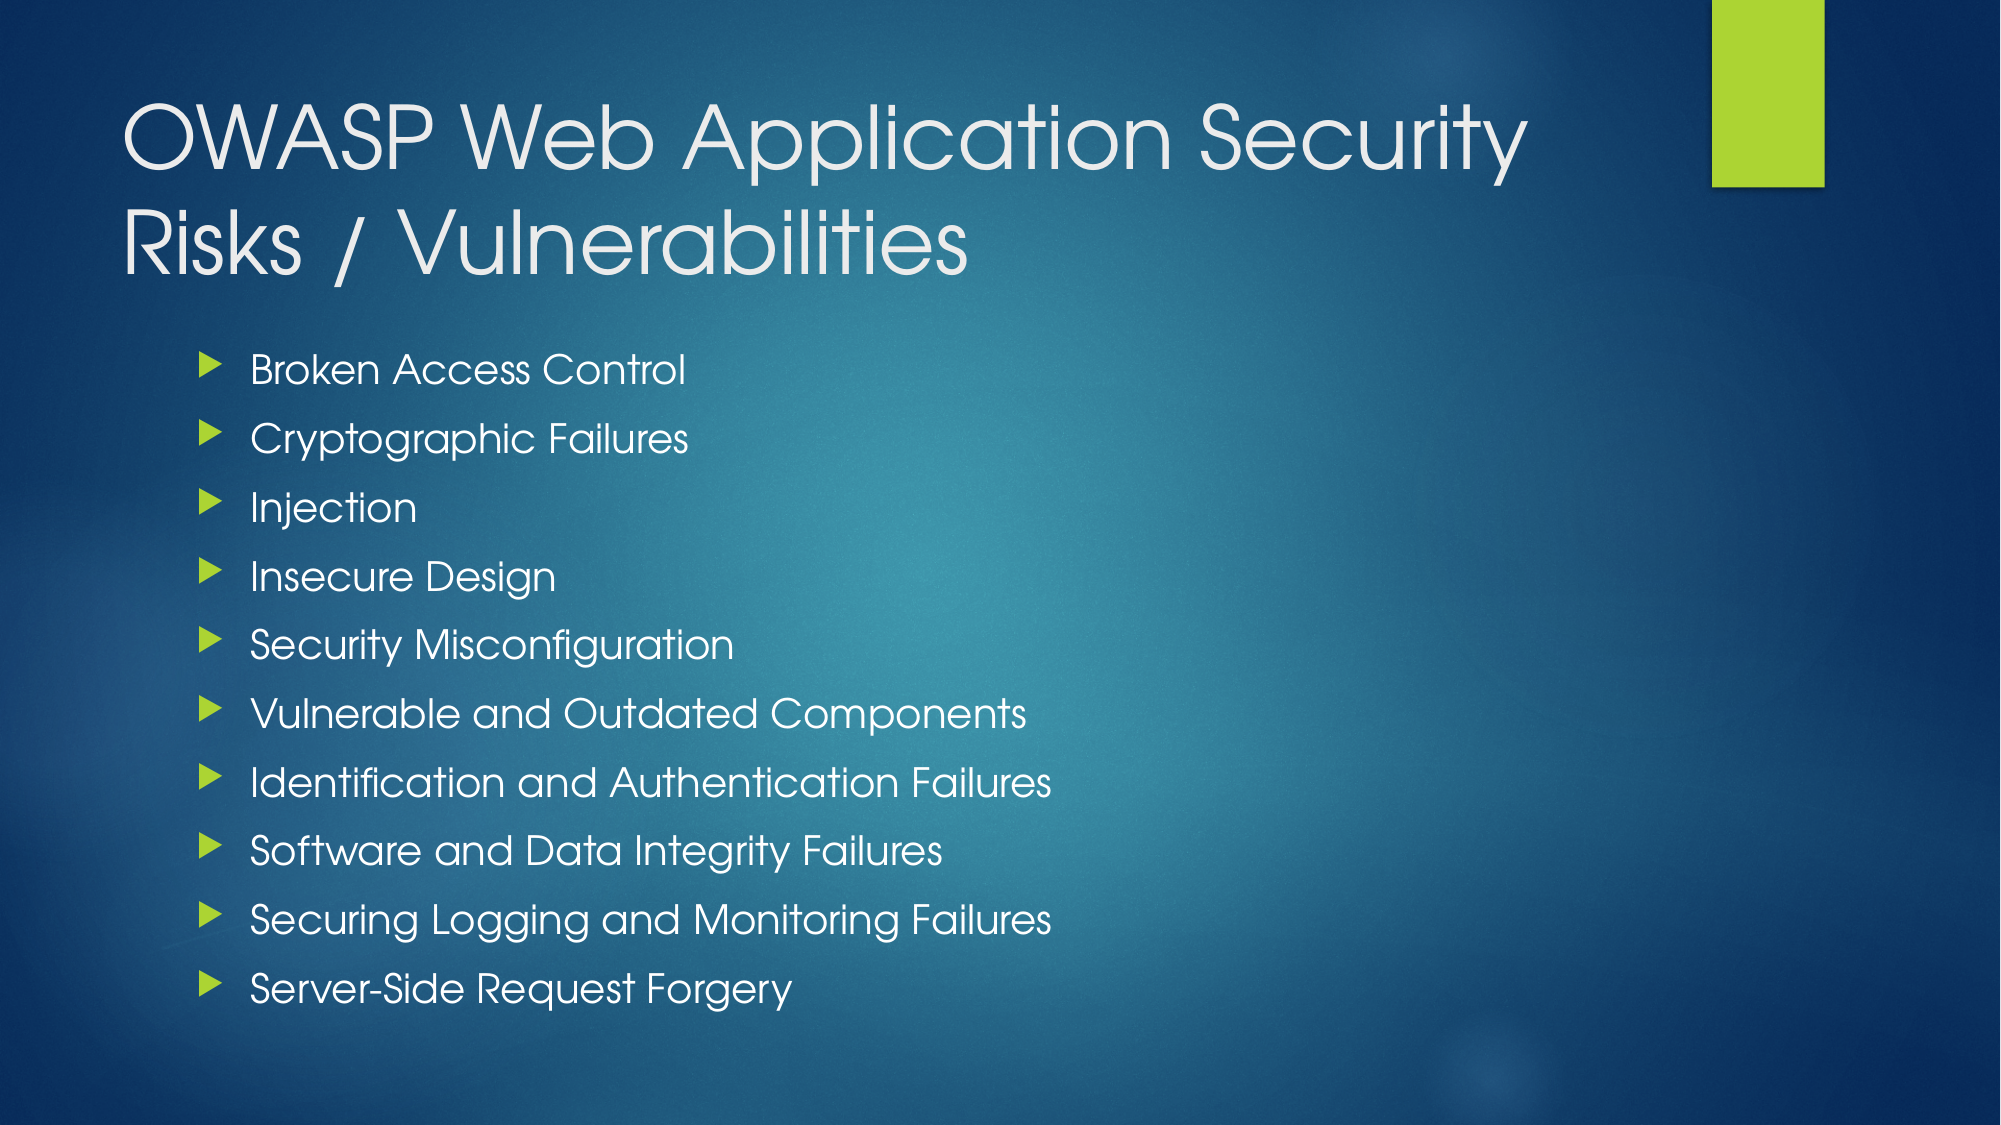

# OWASP Web Application Security Risks / Vulnerabilities
Broken Access Control
Cryptographic Failures
Injection
Insecure Design
Security Misconfiguration
Vulnerable and Outdated Components
Identification and Authentication Failures
Software and Data Integrity Failures
Securing Logging and Monitoring Failures
Server-Side Request Forgery